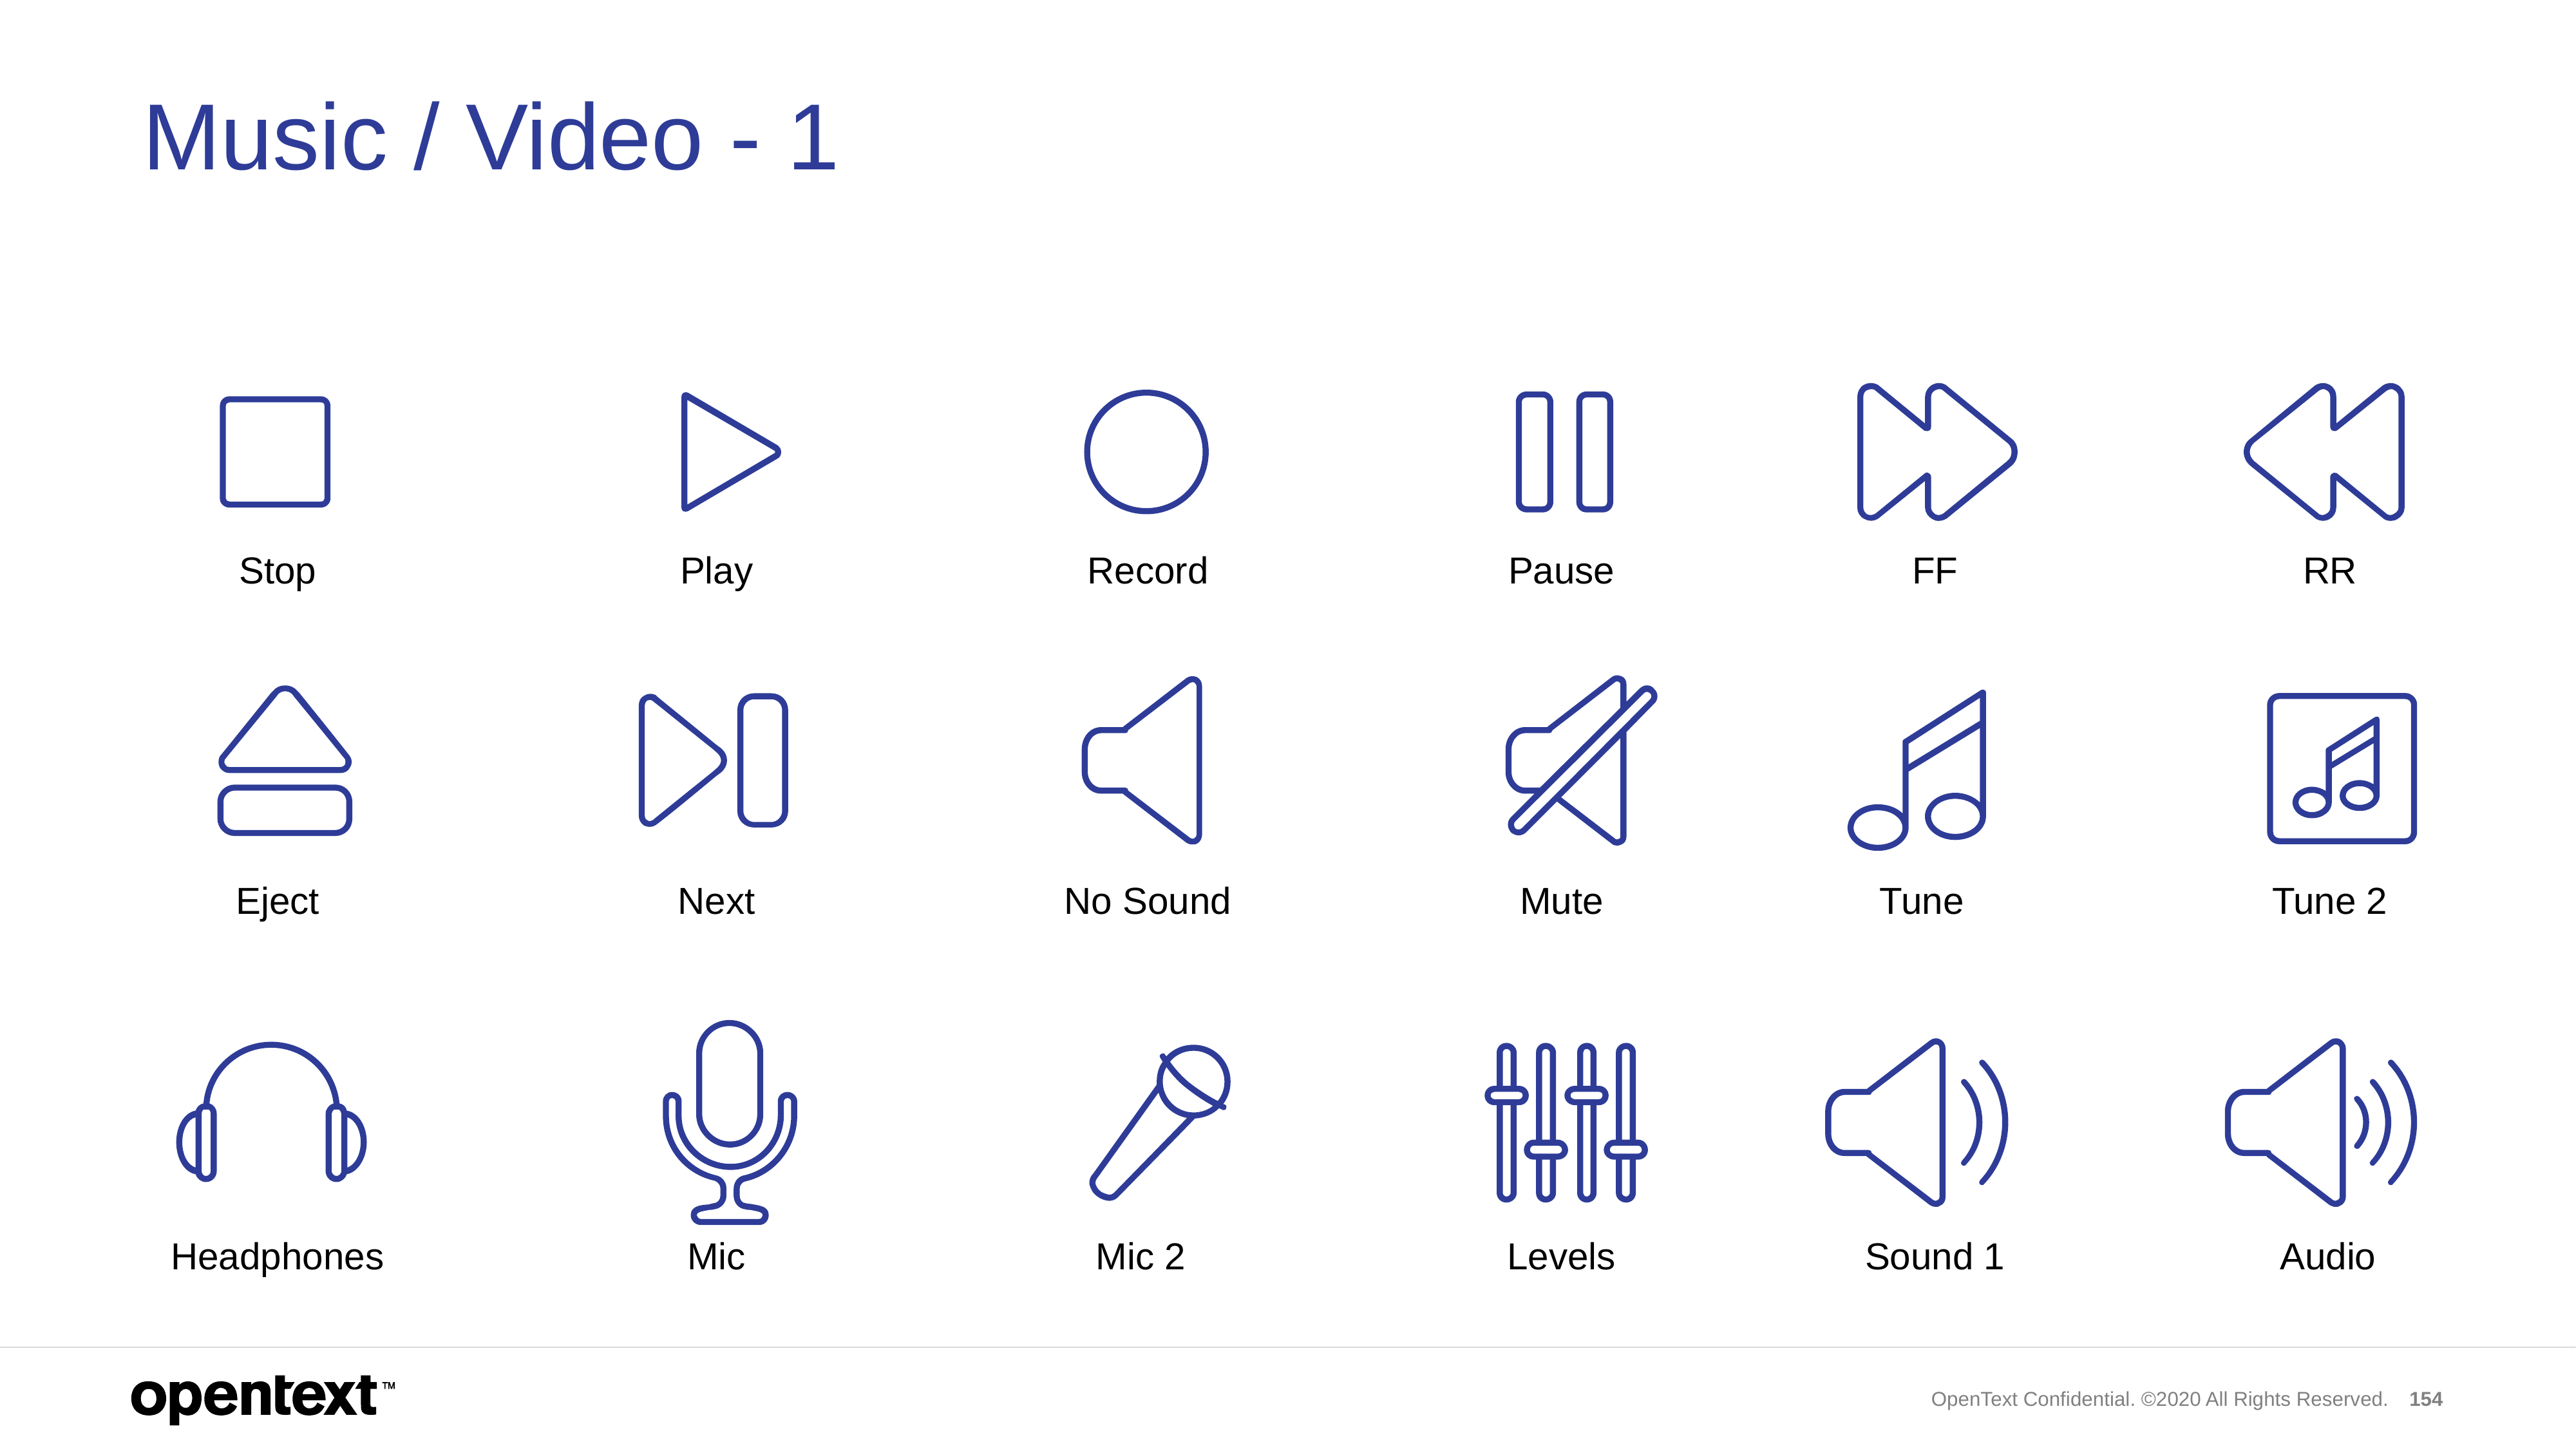

# Music / Video - 1

Stop
Play
Record
Pause
FF
RR

Eject
Next
No Sound
Mute
Tune
Tune 2

Headphones
Mic
Mic 2
Levels
Sound 1
Audio